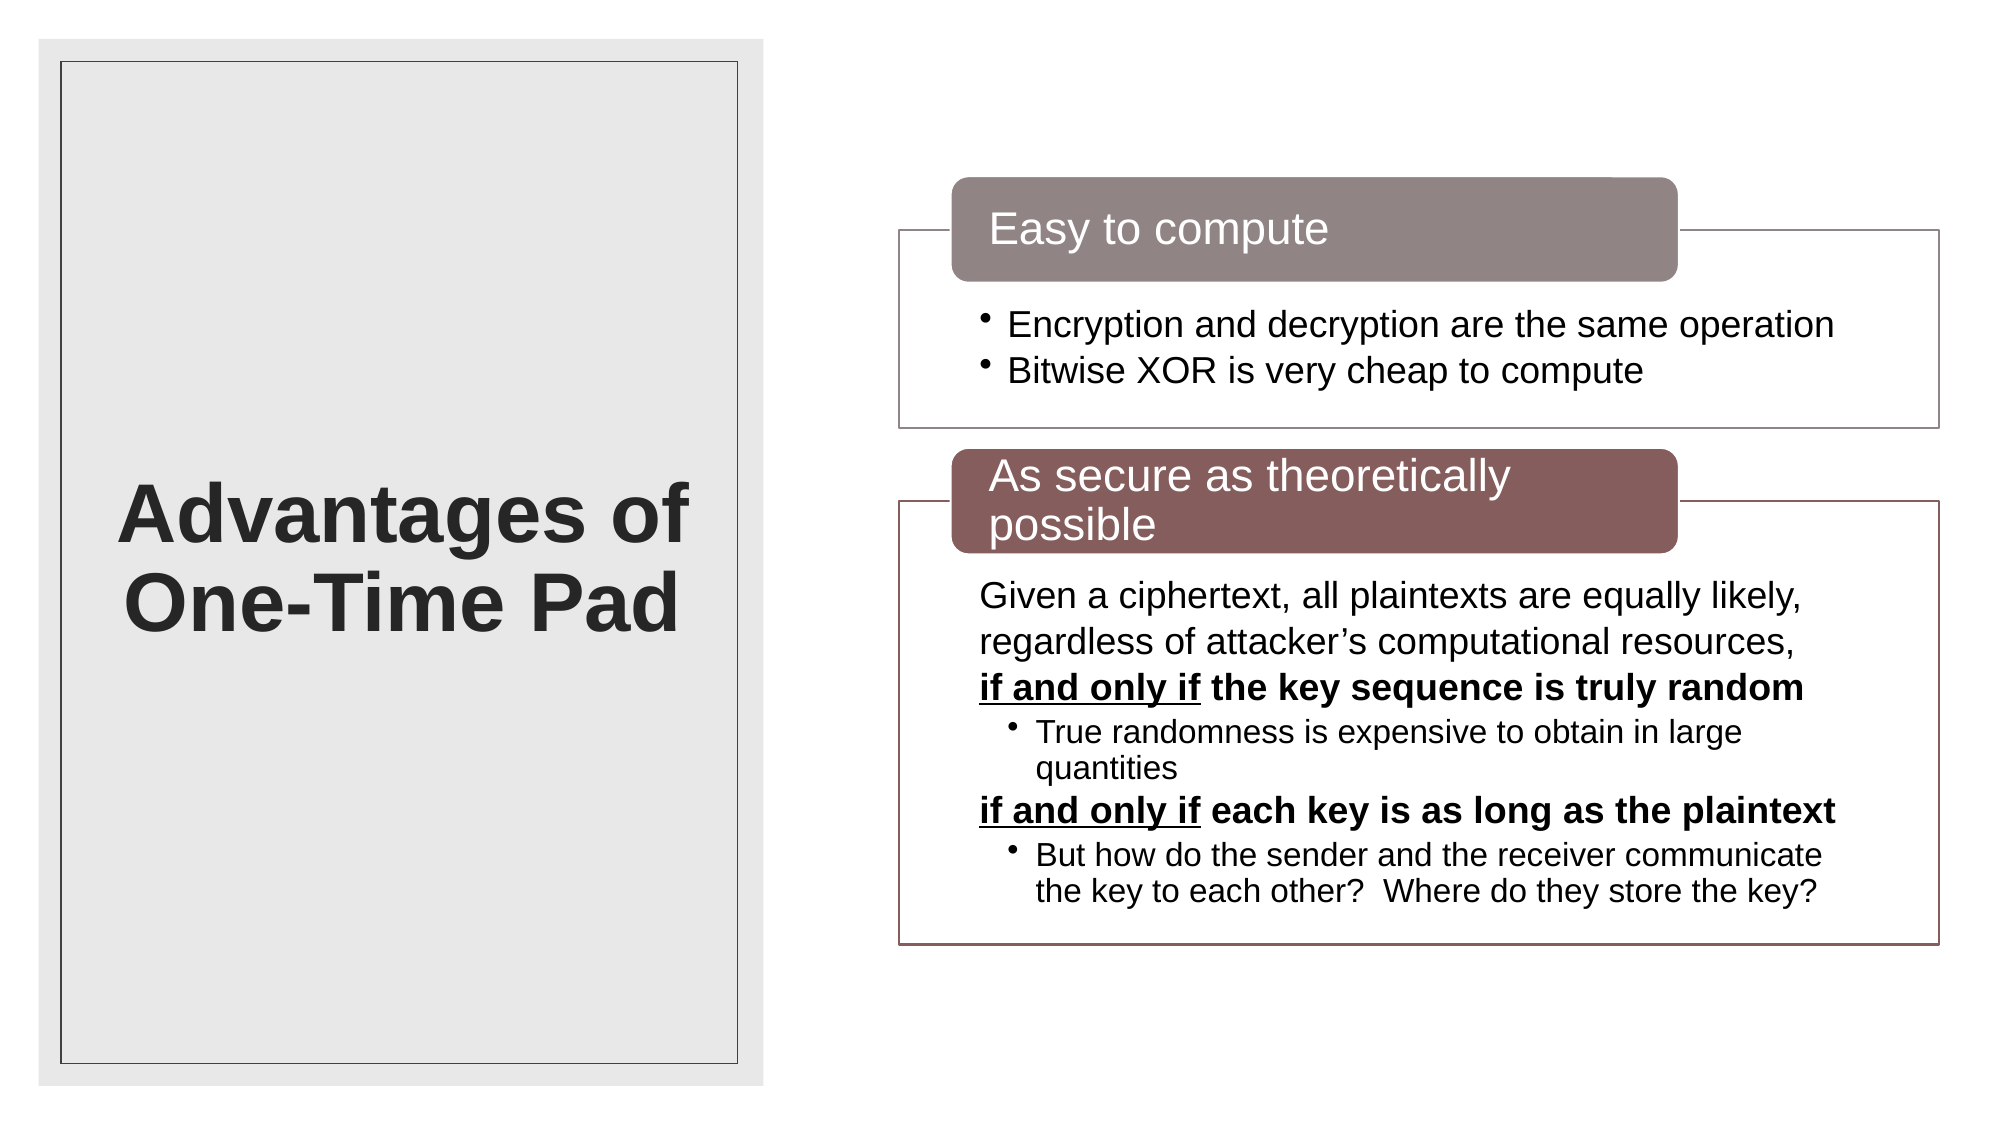

# Advantages of One-Time Pad
Encryption and decryption are the same operation
Bitwise XOR is very cheap to compute
Easy to compute
Given a ciphertext, all plaintexts are equally likely,
regardless of attacker’s computational resources,
if and only if the key sequence is truly random
True randomness is expensive to obtain in large quantities
if and only if each key is as long as the plaintext
But how do the sender and the receiver communicate the key to each other?  Where do they store the key?
As secure as theoretically possible